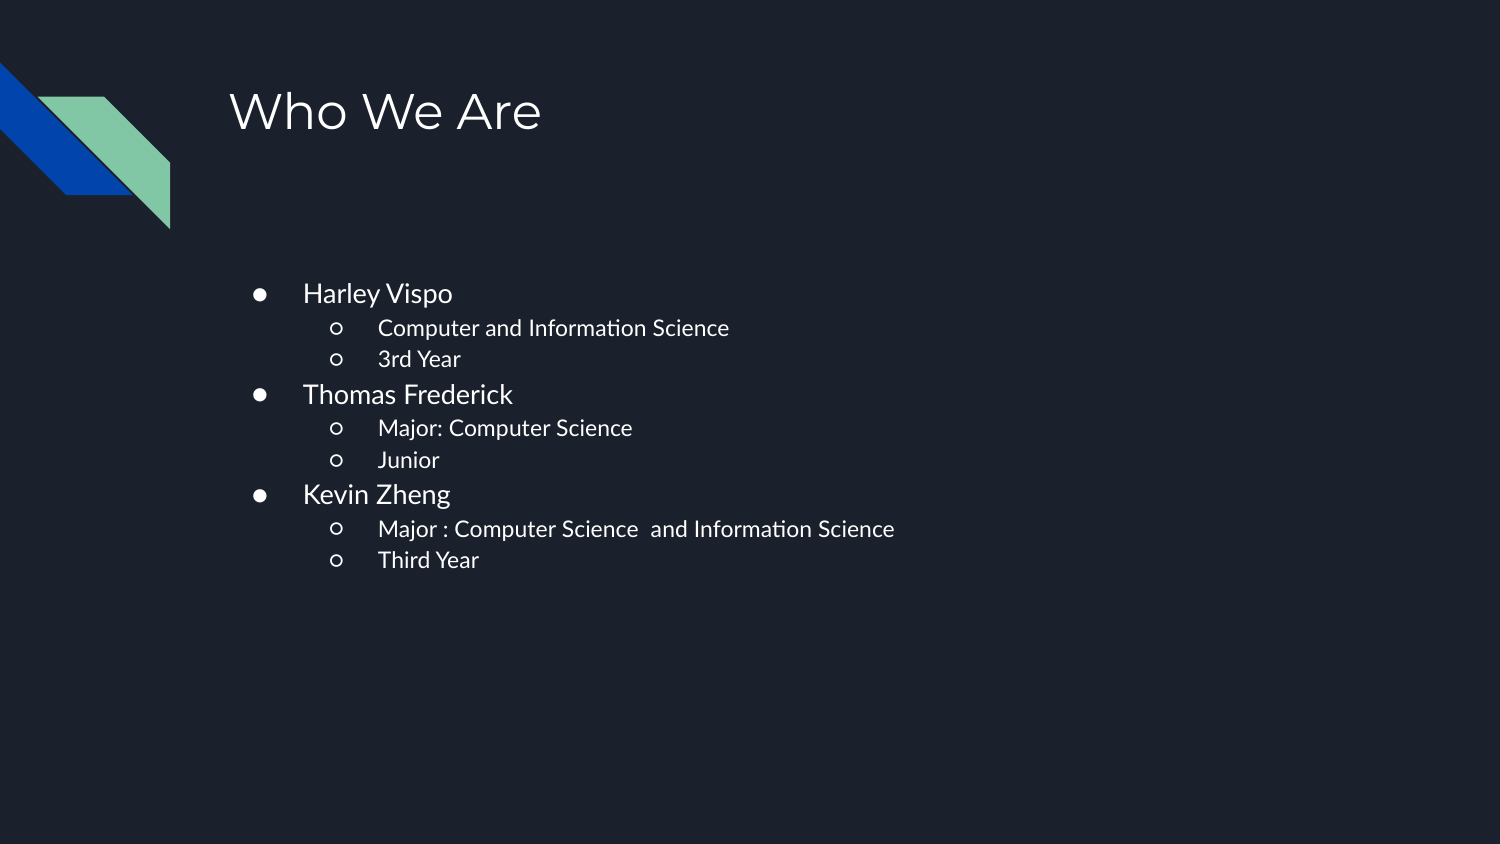

# Who We Are
Harley Vispo
Computer and Information Science
3rd Year
Thomas Frederick
Major: Computer Science
Junior
Kevin Zheng
Major : Computer Science  and Information Science
Third Year